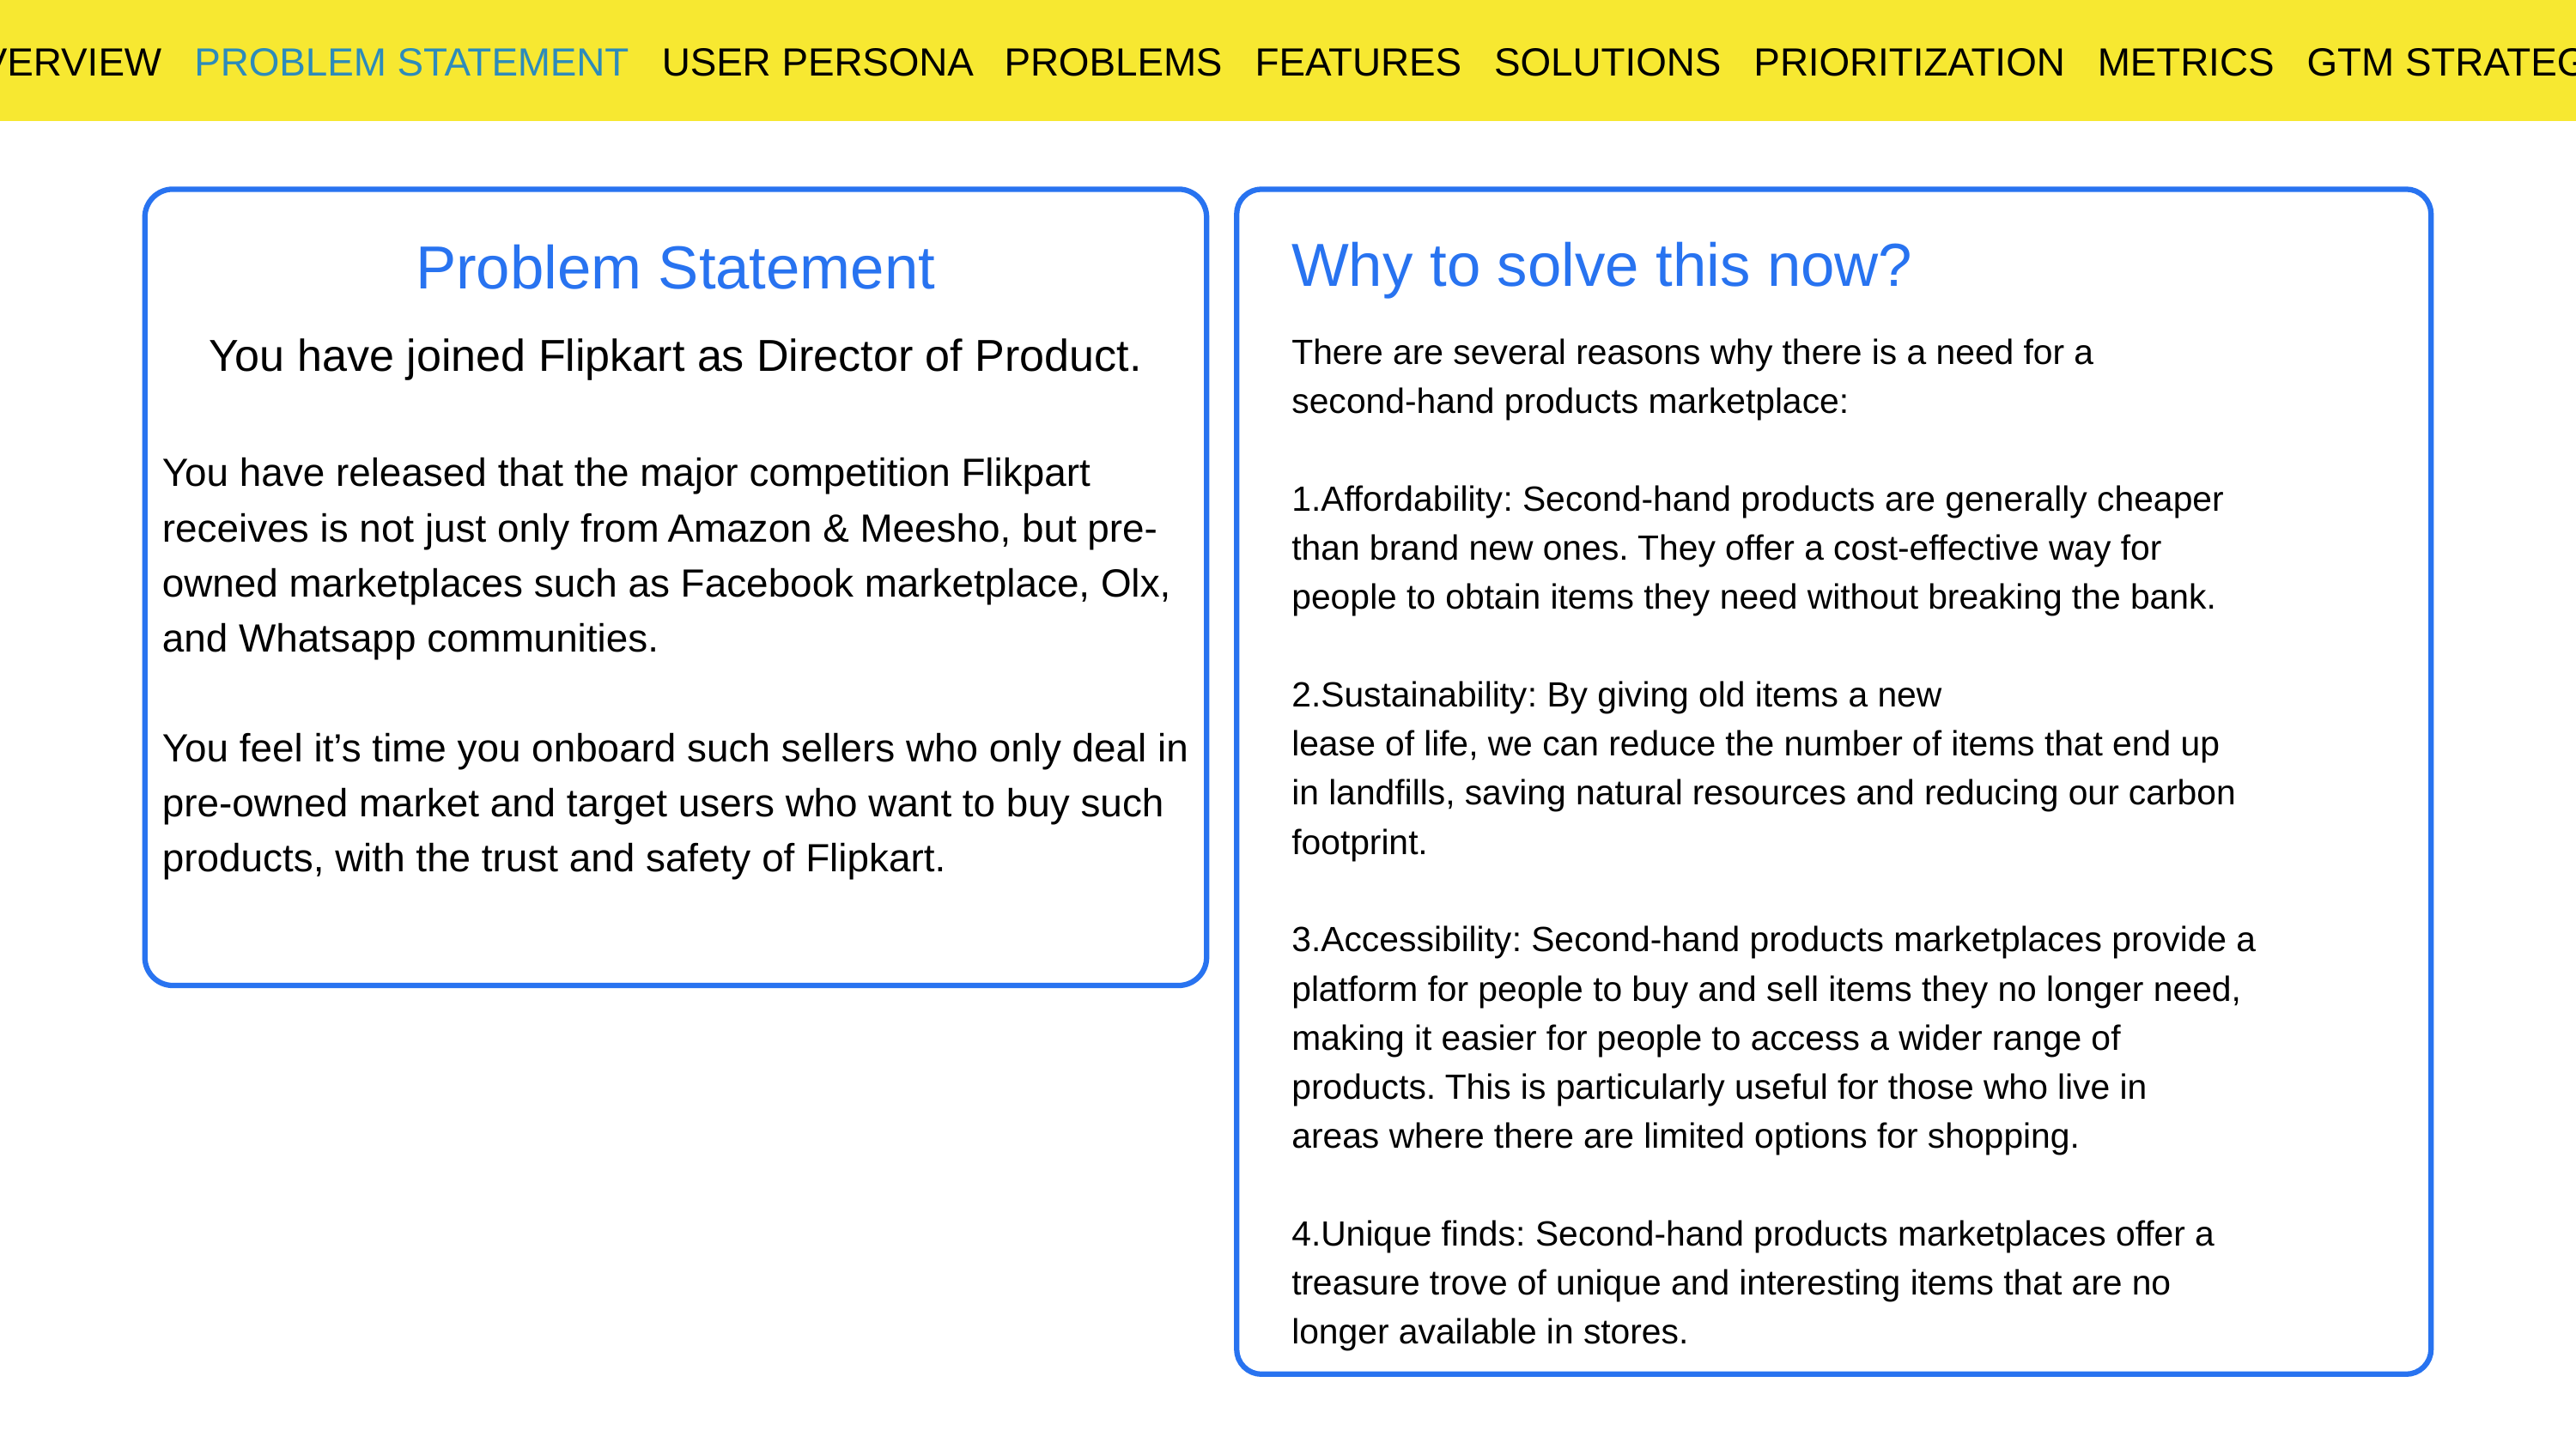

OVERVIEW   PROBLEM STATEMENT   USER PERSONA   PROBLEMS   FEATURES   SOLUTIONS   PRIORITIZATION   METRICS   GTM STRATEGY

Problem Statement
You have joined Flipkart as Director of Product.
You have released that the major competition Flikpart receives is not just only from Amazon & Meesho, but pre-owned marketplaces such as Facebook marketplace, Olx, and Whatsapp communities.

You feel it’s time you onboard such sellers who only deal in pre-owned market and target users who want to buy such products, with the trust and safety of Flipkart.

Why to solve this now?
There are several reasons why there is a need for a
second-hand products marketplace:

1.Affordability: Second-hand products are generally cheaper
than brand new ones. They offer a cost-effective way for
people to obtain items they need without breaking the bank.

2.Sustainability: By giving old items a new
lease of life, we can reduce the number of items that end up
in landﬁlls, saving natural resources and reducing our carbon
footprint.

3.Accessibility: Second-hand products marketplaces provide a
platform for people to buy and sell items they no longer need,
making it easier for people to access a wider range of
products. This is particularly useful for those who live in
areas where there are limited options for shopping.

4.Unique ﬁnds: Second-hand products marketplaces offer a
treasure trove of unique and interesting items that are no
longer available in stores.